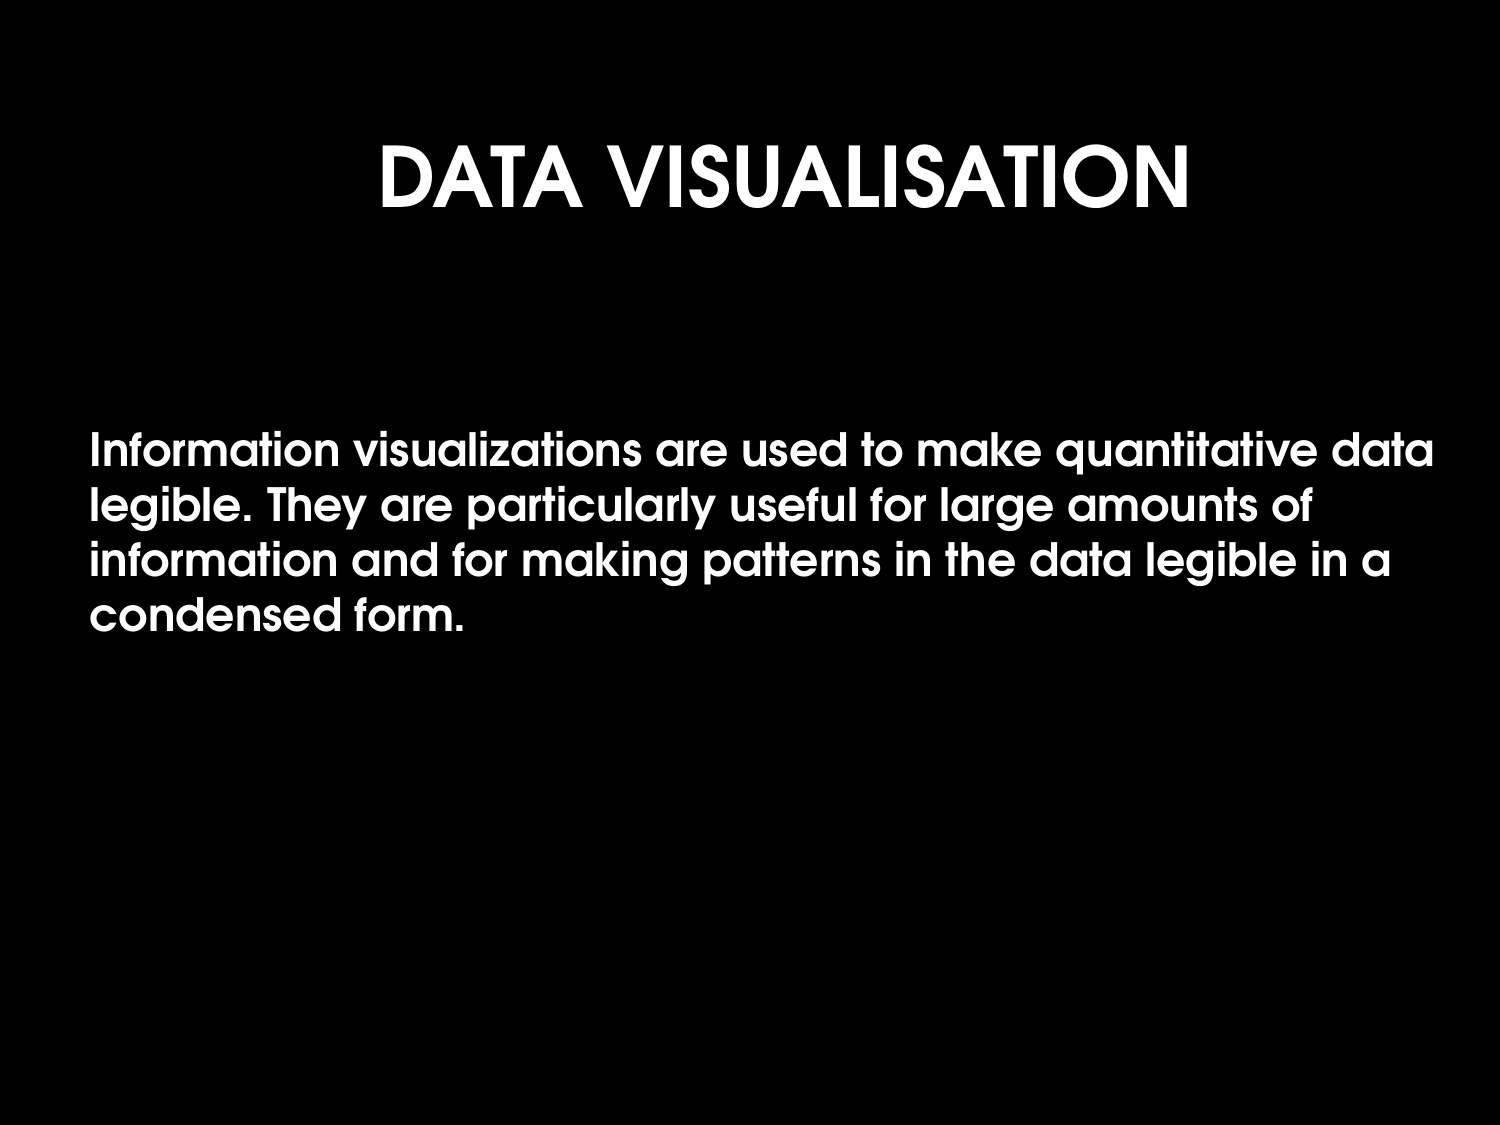

# Data visualisation

Information visualizations are used to make quantitative data legible. They are particularly useful for large amounts of information and for making patterns in the data legible in a condensed form.